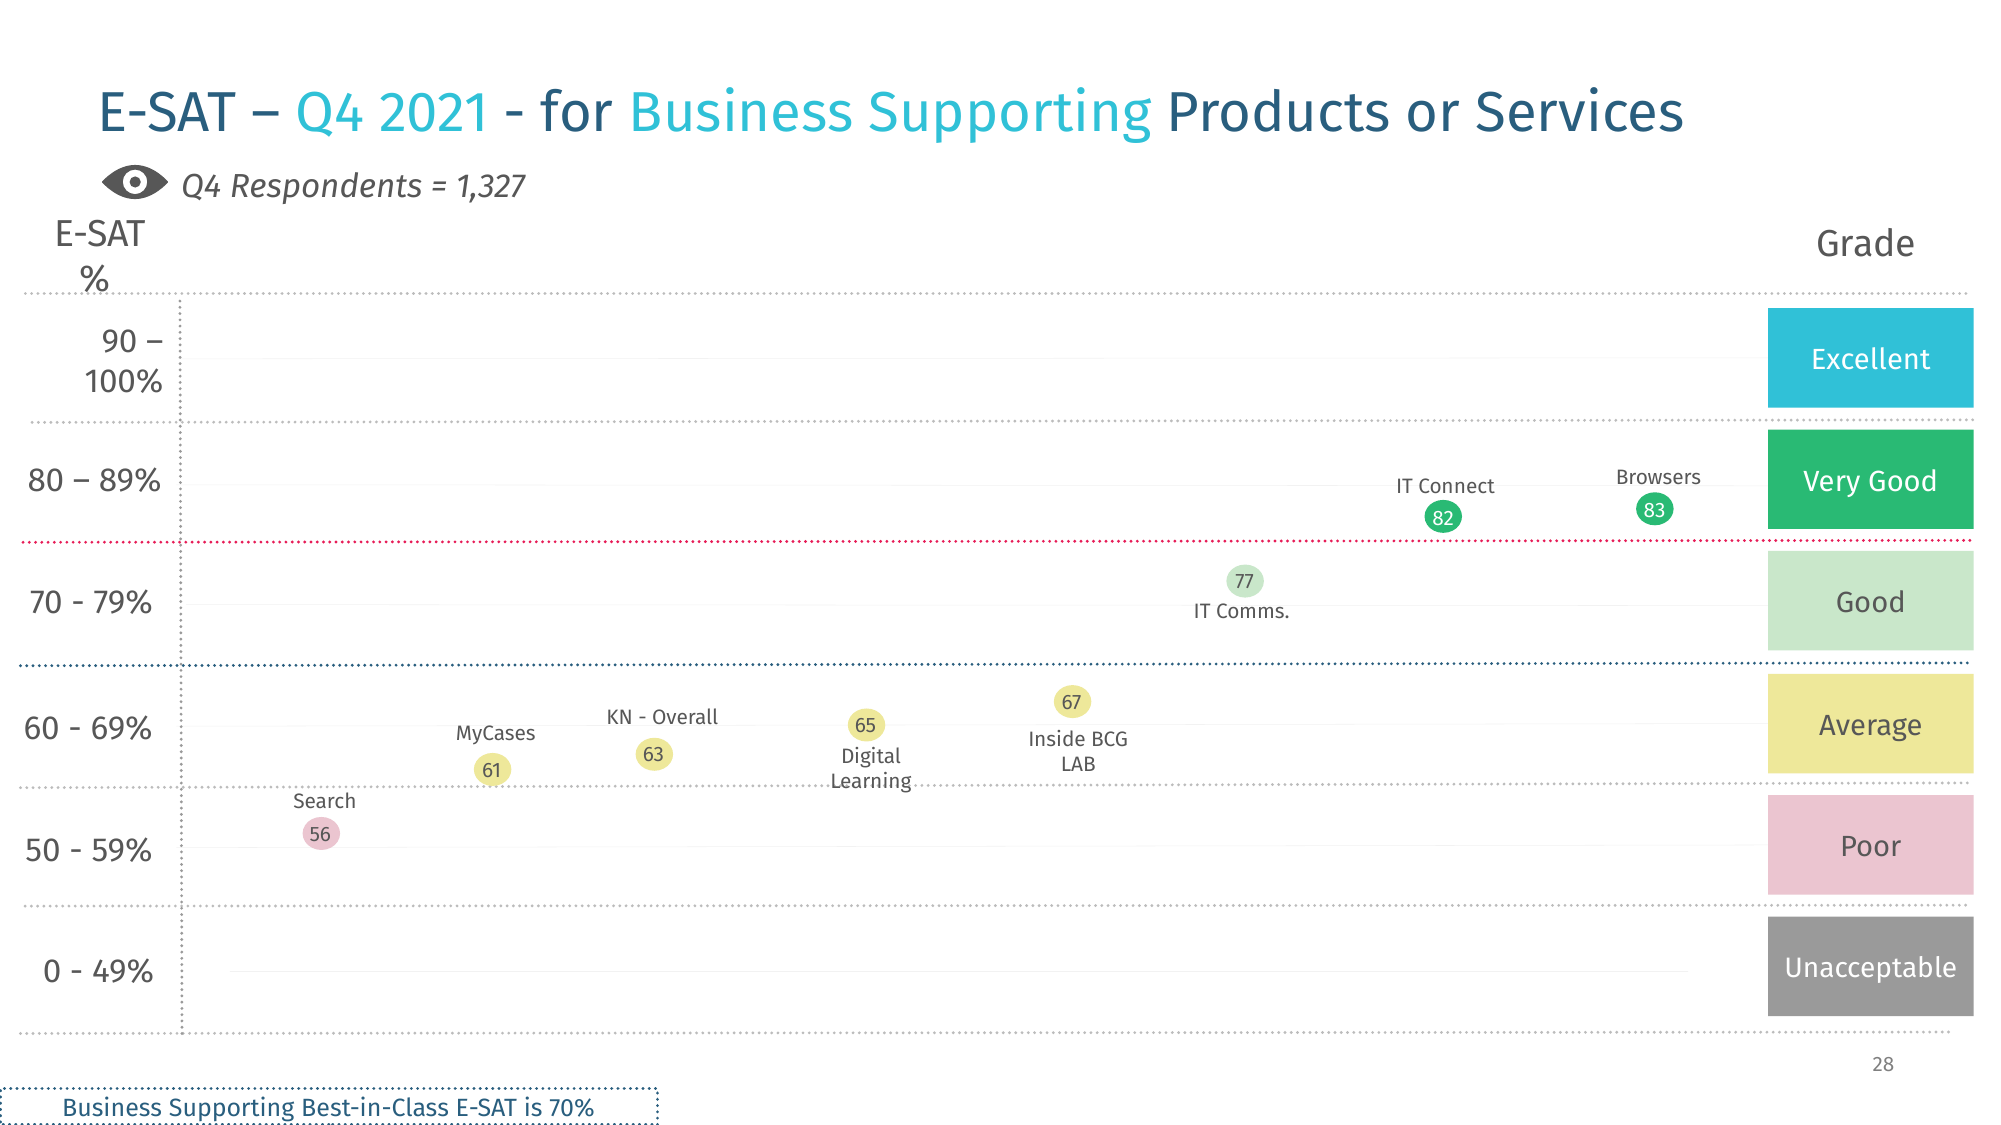

# E-SAT – Q4 2021 - for Business Supporting Products or Services

Q4 Respondents = 1,327
Grade
E-SAT %
90 – 100%
Excellent
80 – 89%
Very Good
Browsers
IT Connect
83

82

70 - 79%
Good
77

IT Comms.
Average
60 - 69%
67

KN - Overall
65

MyCases
Inside BCG
LAB
63

Digital Learning
61

Search
Poor
50 - 59%
56

Unacceptable
0 - 49%
Business Supporting Best-in-Class E-SAT is 70%